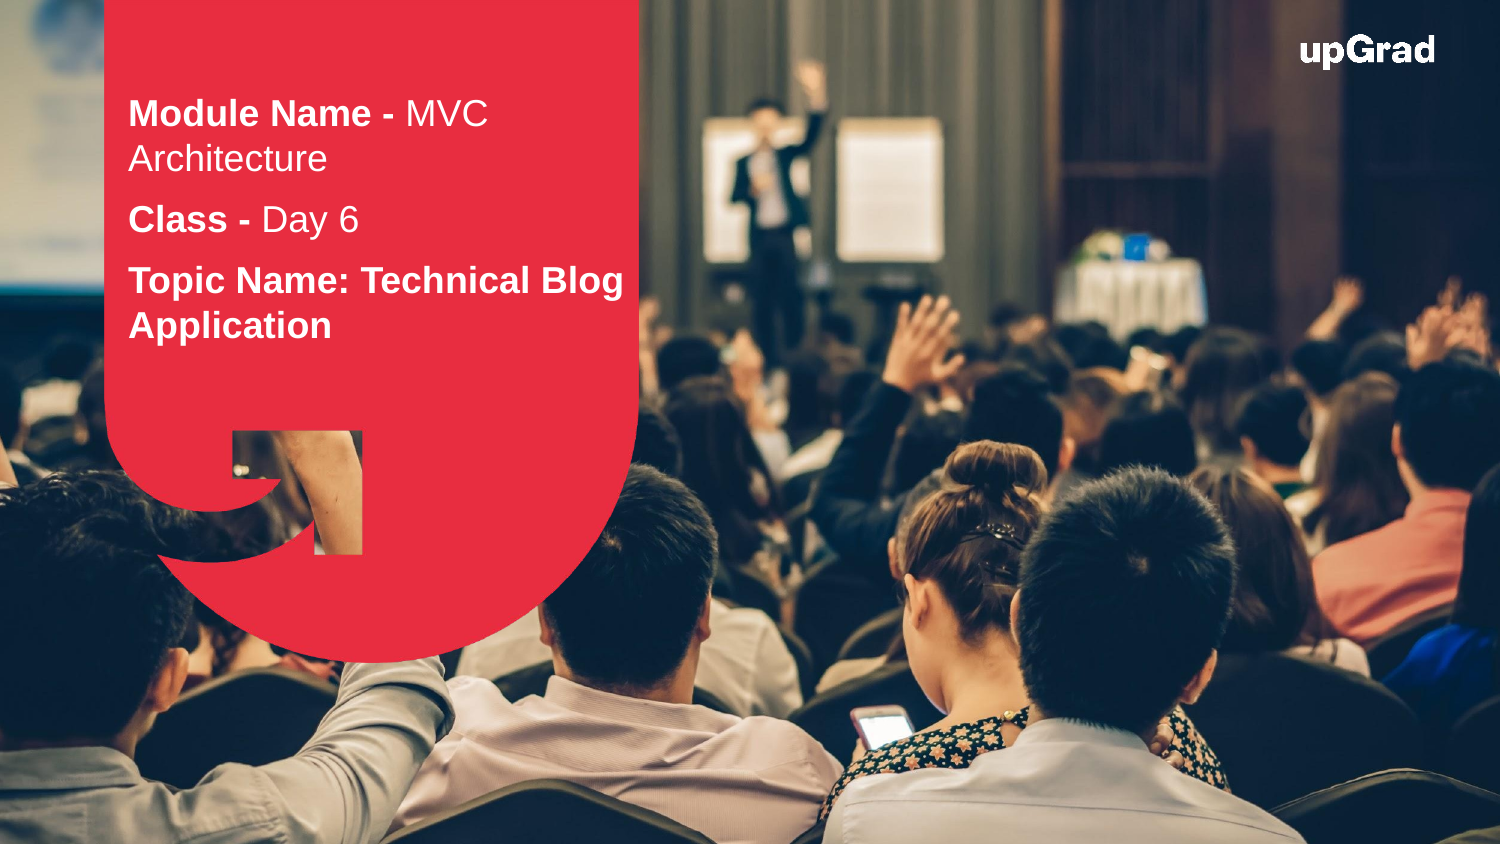

Module Name - MVC Architecture
Class - Day 6
Topic Name: Technical Blog Application

EditEdit MasterMaster  texttext stylesstyles